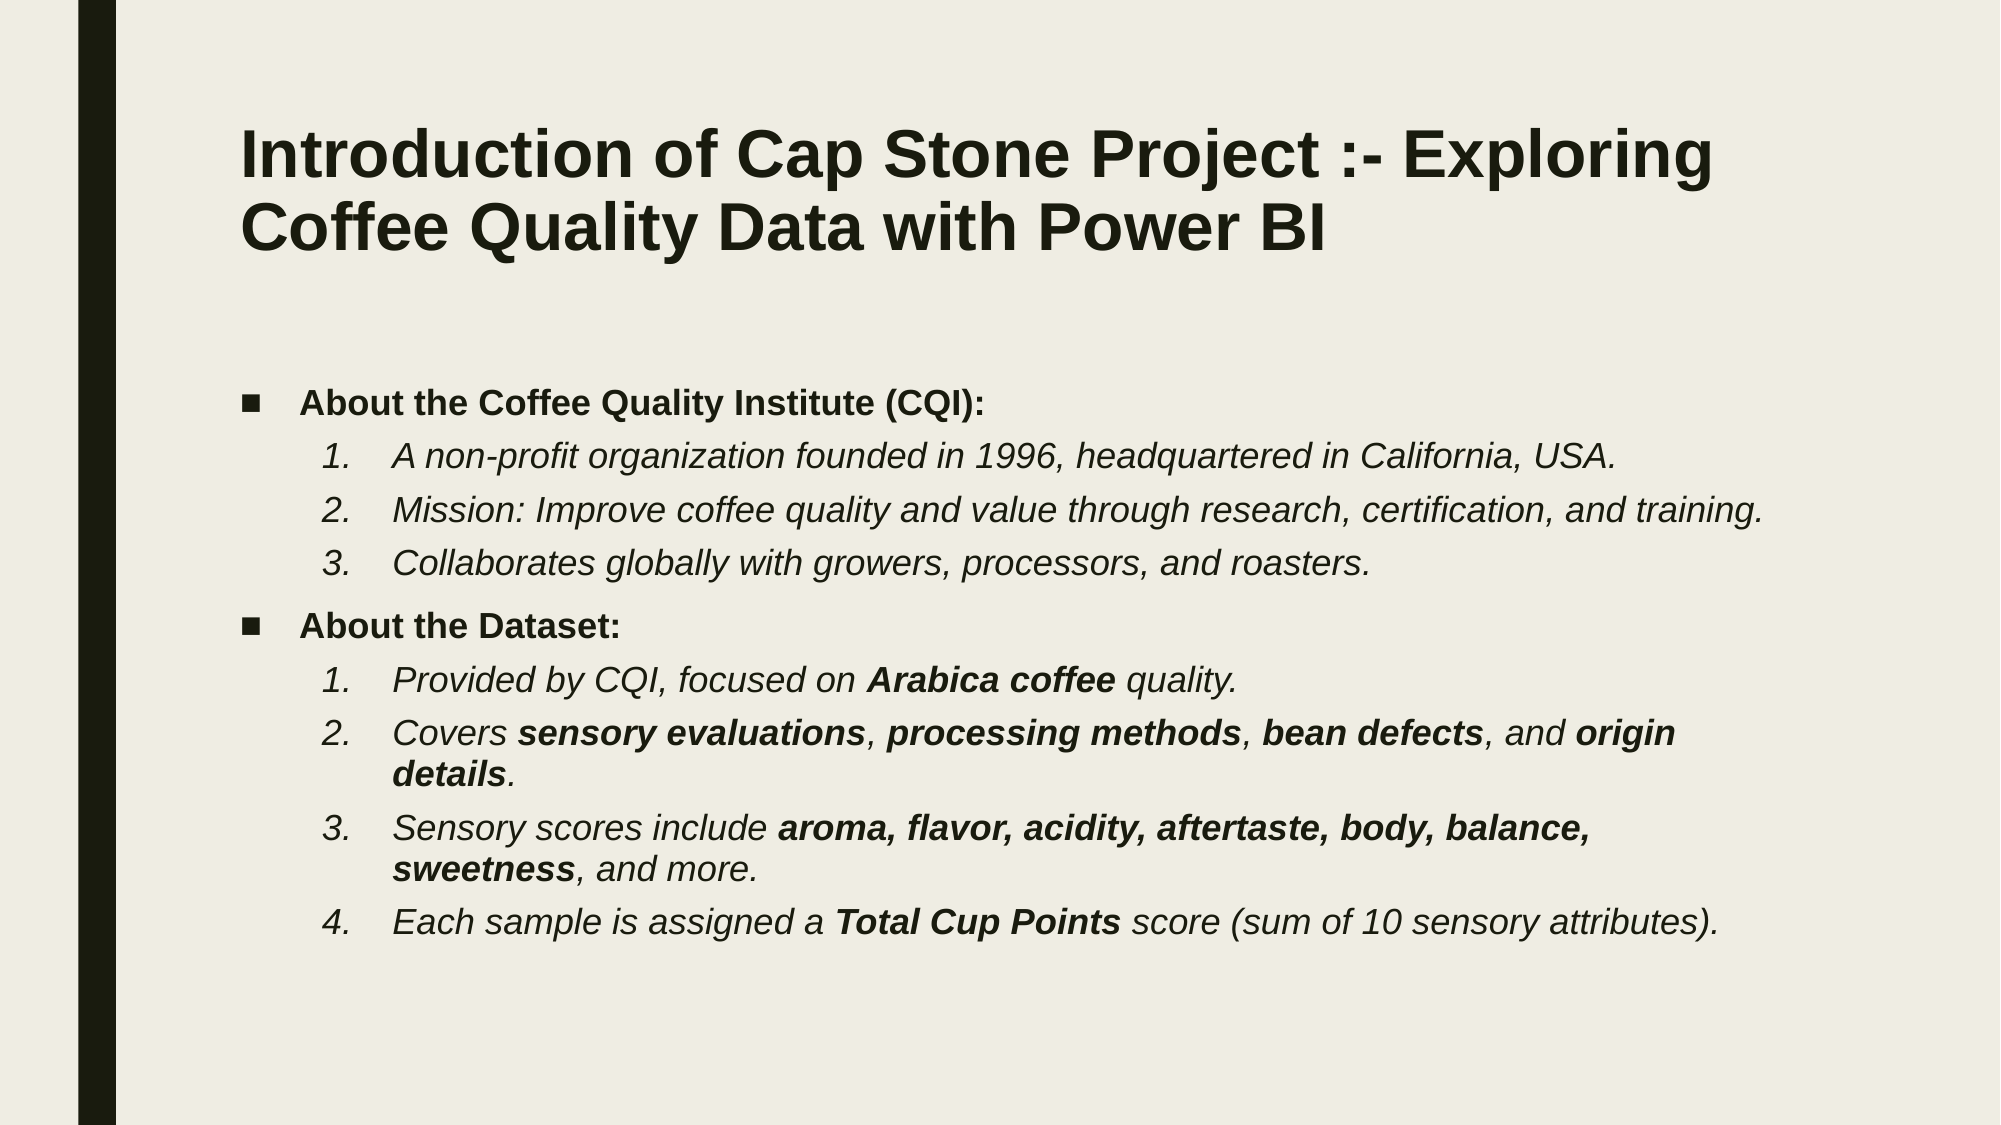

# Introduction of Cap Stone Project :- Exploring Coffee Quality Data with Power BI
About the Coffee Quality Institute (CQI):
A non-profit organization founded in 1996, headquartered in California, USA.
Mission: Improve coffee quality and value through research, certification, and training.
Collaborates globally with growers, processors, and roasters.
About the Dataset:
Provided by CQI, focused on Arabica coffee quality.
Covers sensory evaluations, processing methods, bean defects, and origin details.
Sensory scores include aroma, flavor, acidity, aftertaste, body, balance, sweetness, and more.
Each sample is assigned a Total Cup Points score (sum of 10 sensory attributes).